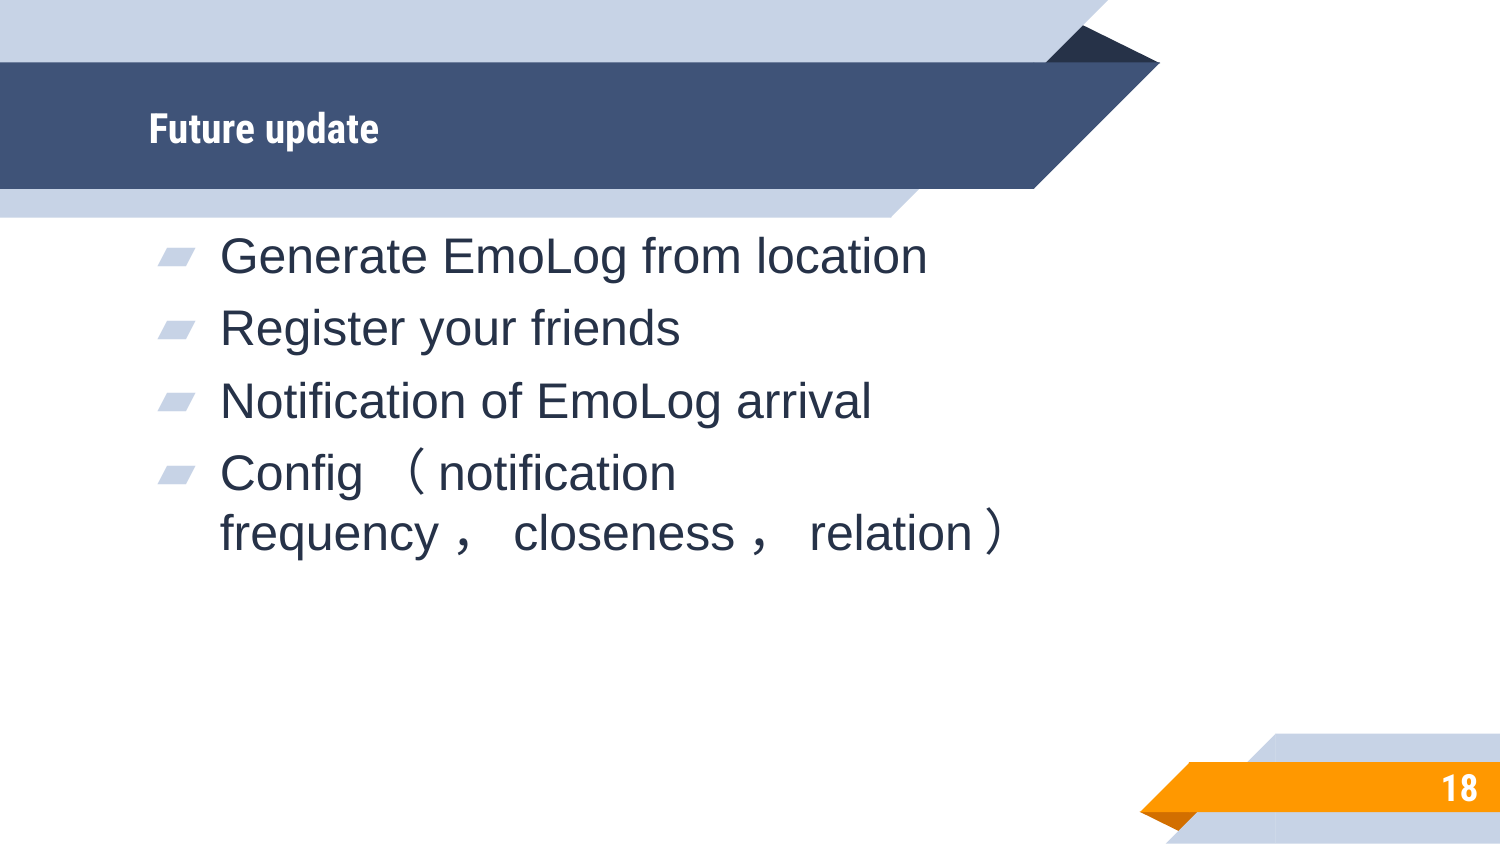

# Future update
Generate EmoLog from location
Register your friends
Notification of EmoLog arrival
Config（notification frequency，closeness，relation）
18